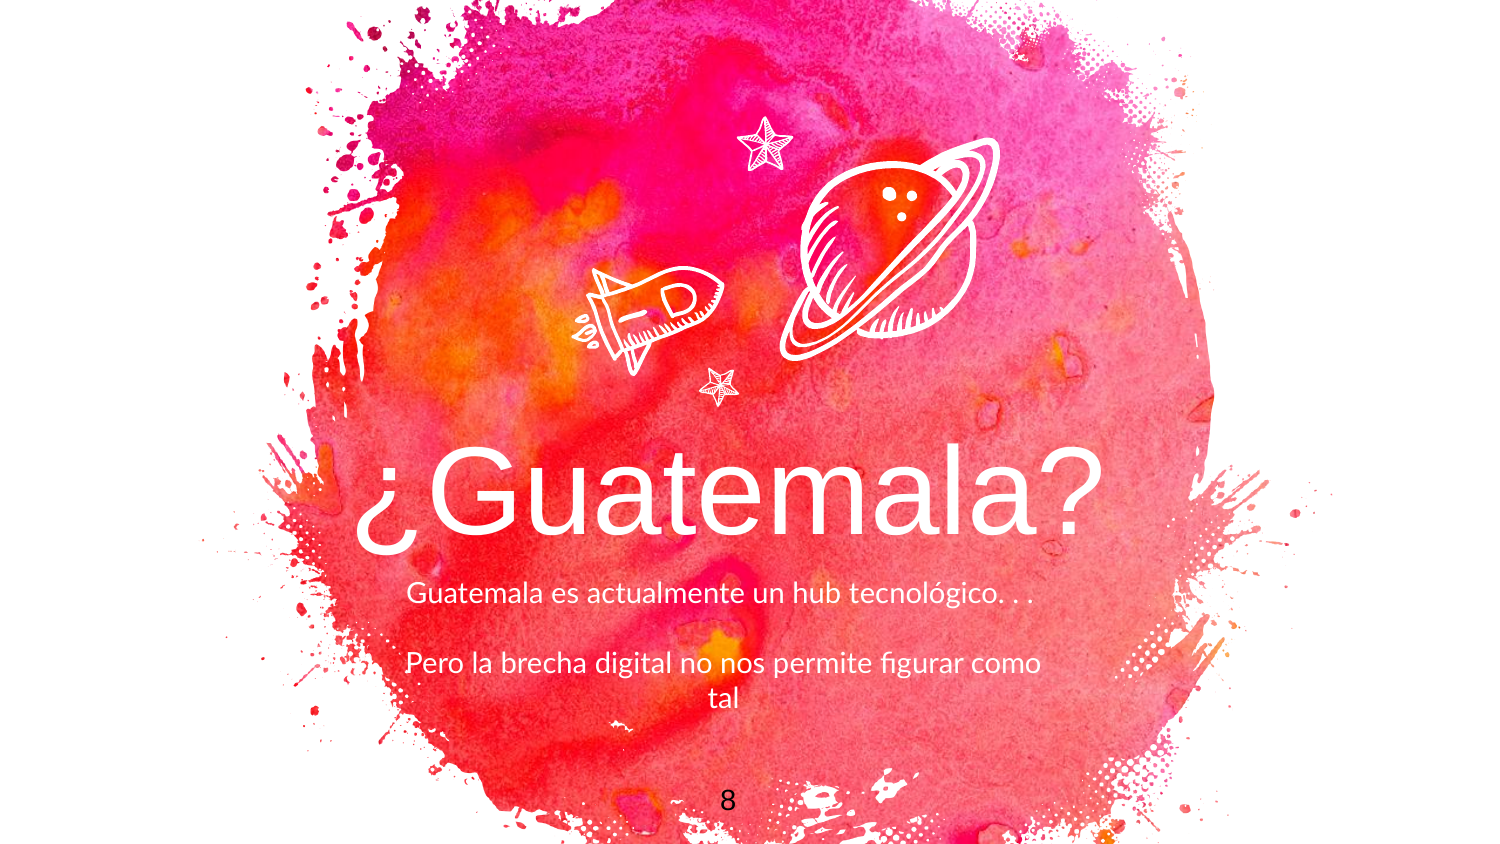

¿Guatemala?
Guatemala es actualmente un hub tecnológico. . .
Pero la brecha digital no nos permite figurar como tal
8